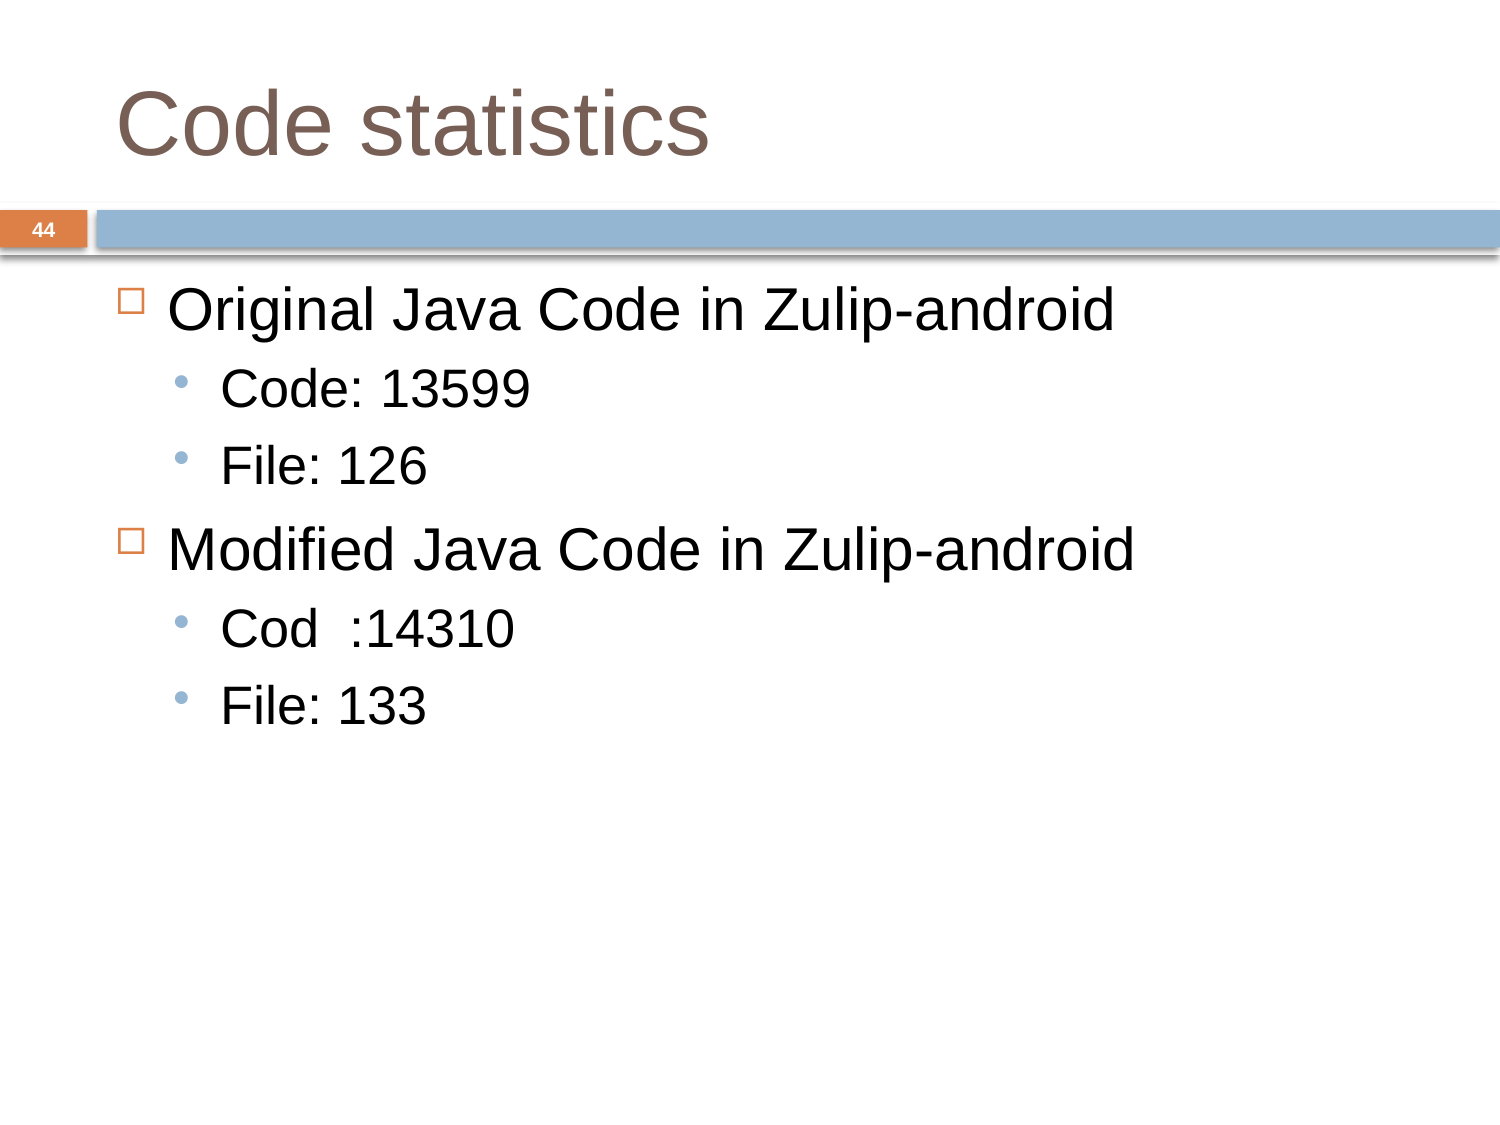

# Code statistics
44
Original Java Code in Zulip-android
Code: 13599
File: 126
Modified Java Code in Zulip-android
Cod  :14310
File: 133